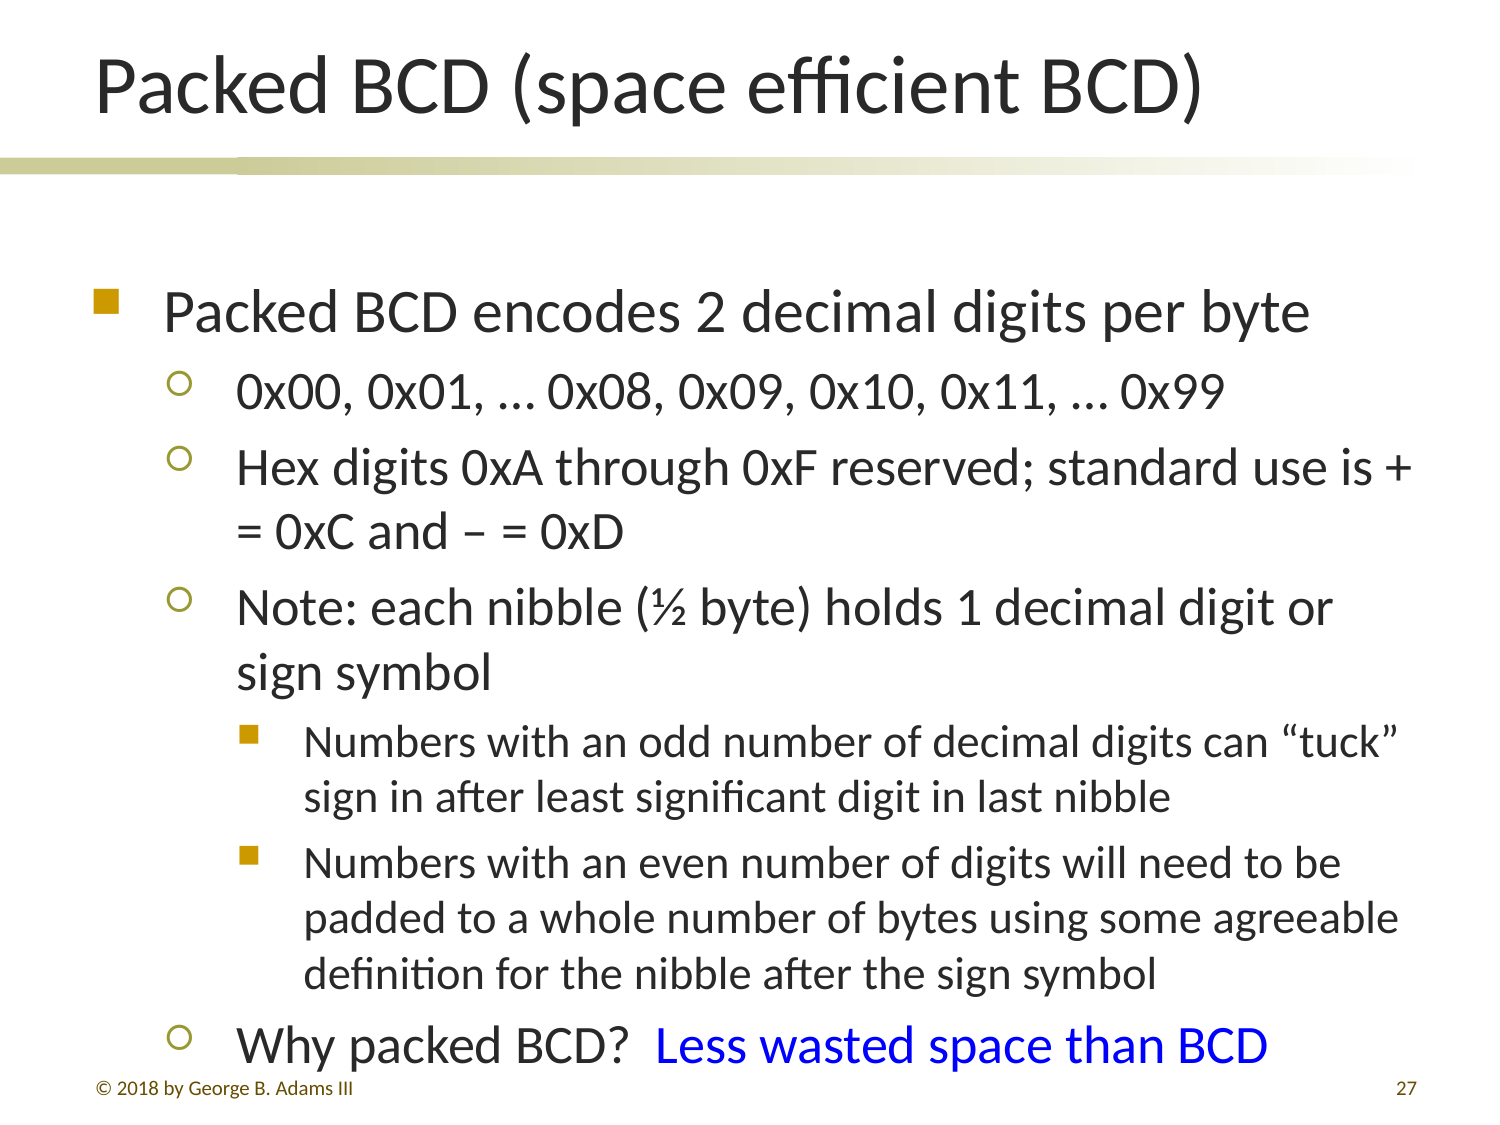

# Packed BCD (space efficient BCD)
Packed BCD encodes 2 decimal digits per byte
0x00, 0x01, … 0x08, 0x09, 0x10, 0x11, … 0x99
Hex digits 0xA through 0xF reserved; standard use is + = 0xC and – = 0xD
Note: each nibble (½ byte) holds 1 decimal digit or sign symbol
Numbers with an odd number of decimal digits can “tuck” sign in after least significant digit in last nibble
Numbers with an even number of digits will need to be padded to a whole number of bytes using some agreeable definition for the nibble after the sign symbol
Why packed BCD?  Less wasted space than BCD
© 2018 by George B. Adams III
27